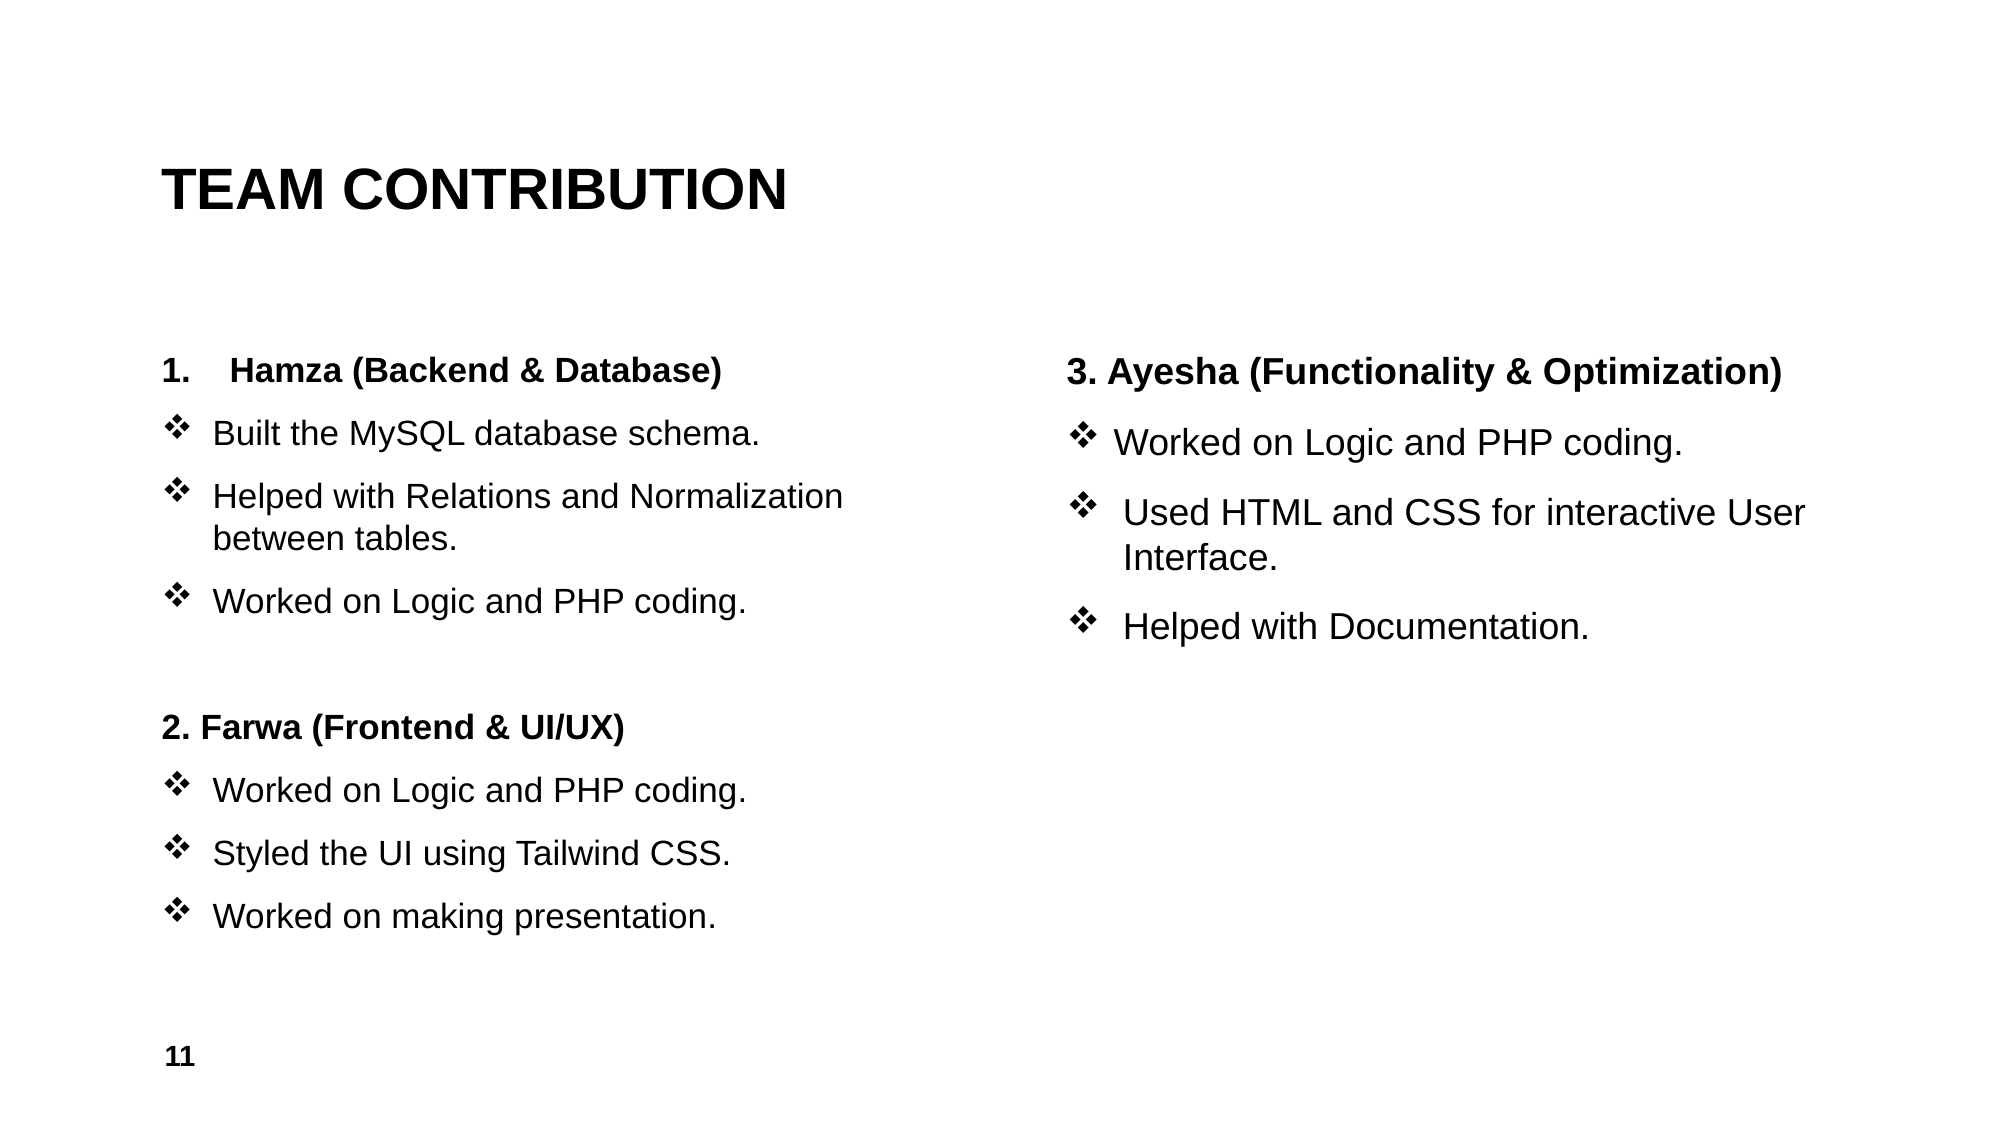

# Team Contribution
Hamza (Backend & Database)
Built the MySQL database schema.
Helped with Relations and Normalization between tables.
Worked on Logic and PHP coding.

2. Farwa (Frontend & UI/UX)
Worked on Logic and PHP coding.
Styled the UI using Tailwind CSS.
Worked on making presentation.
3. Ayesha (Functionality & Optimization)
Worked on Logic and PHP coding.
Used HTML and CSS for interactive User Interface.
Helped with Documentation.
11